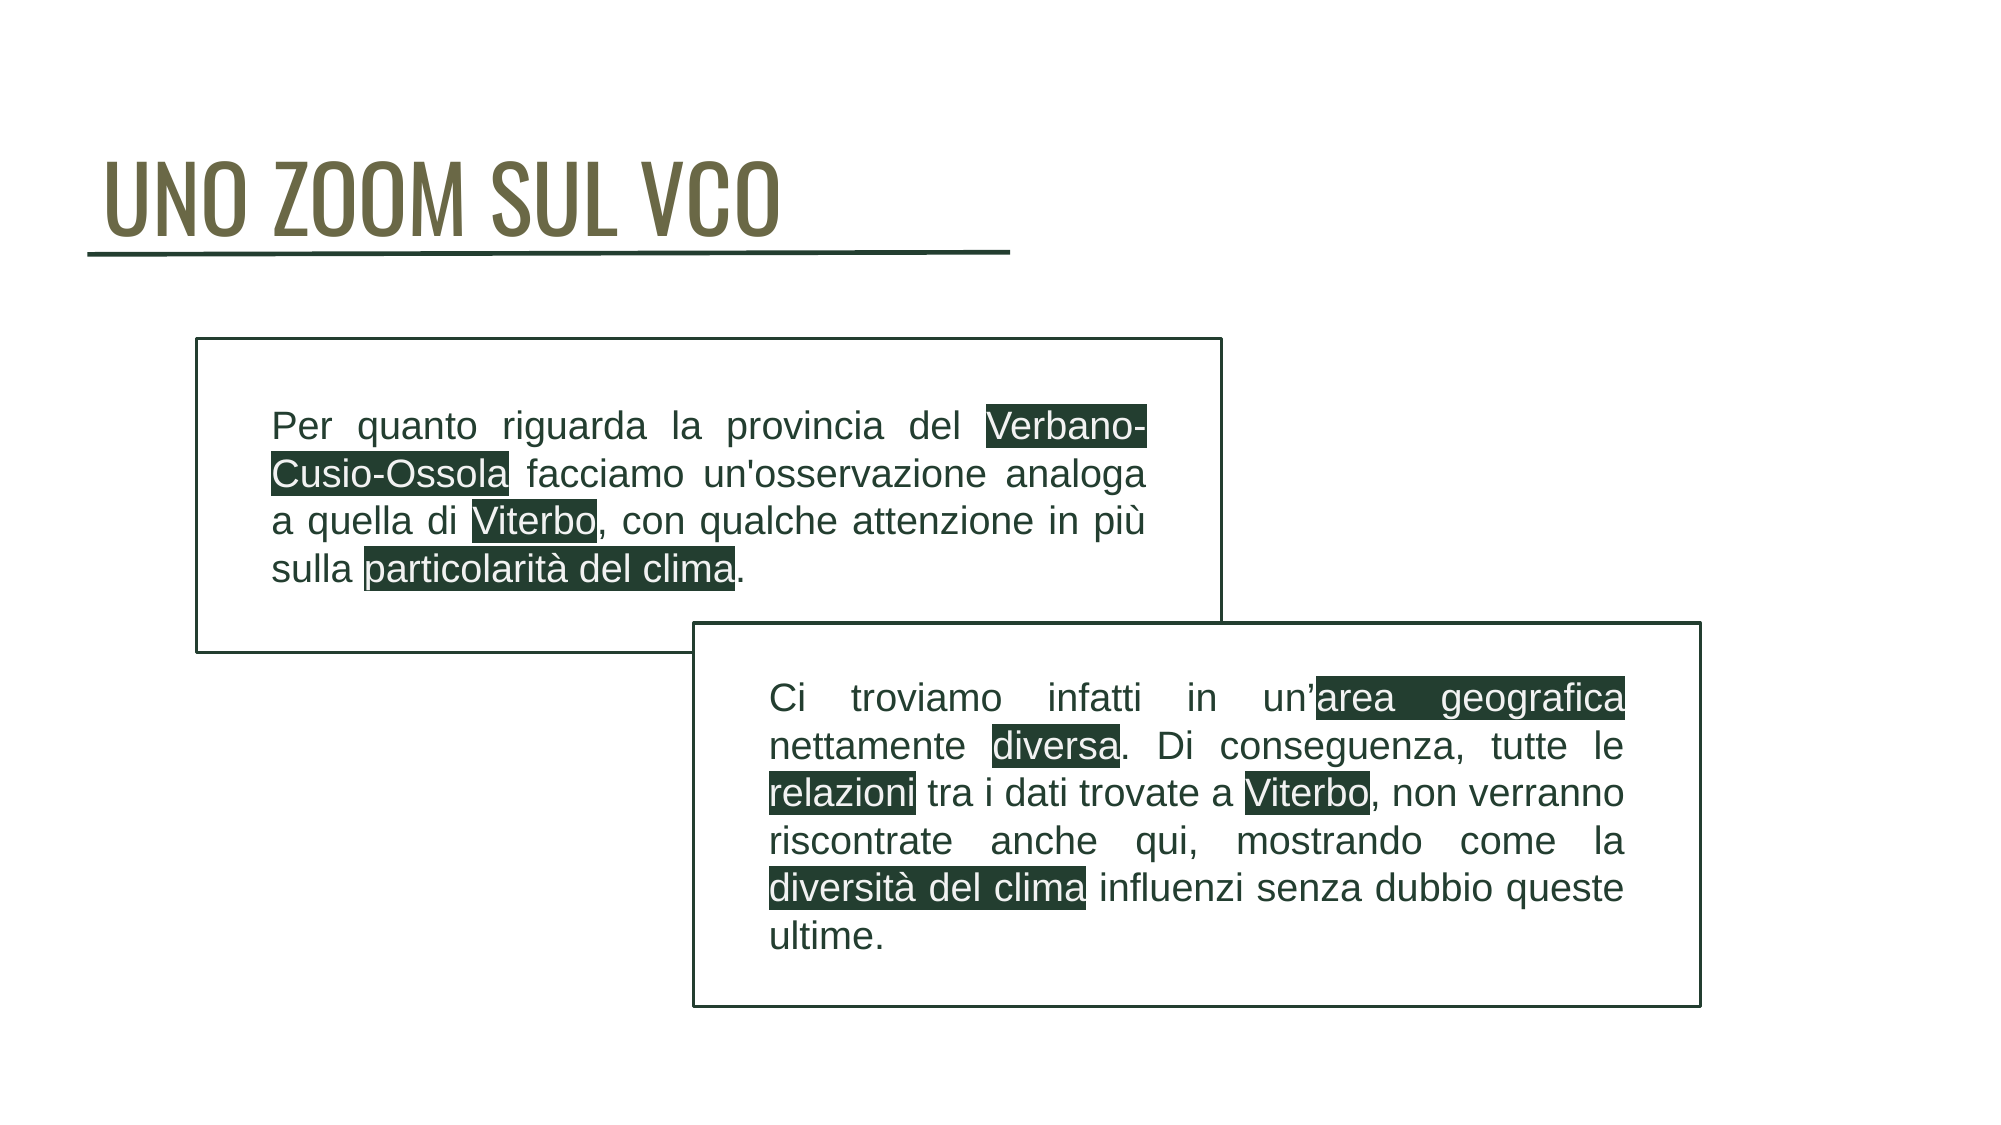

UNO ZOOM SUL VCO
Per quanto riguarda la provincia del Verbano-Cusio-Ossola facciamo un'osservazione analoga a quella di Viterbo, con qualche attenzione in più sulla particolarità del clima.
Ci troviamo infatti in un’area geografica nettamente diversa. Di conseguenza, tutte le relazioni tra i dati trovate a Viterbo, non verranno riscontrate anche qui, mostrando come la diversità del clima influenzi senza dubbio queste ultime.